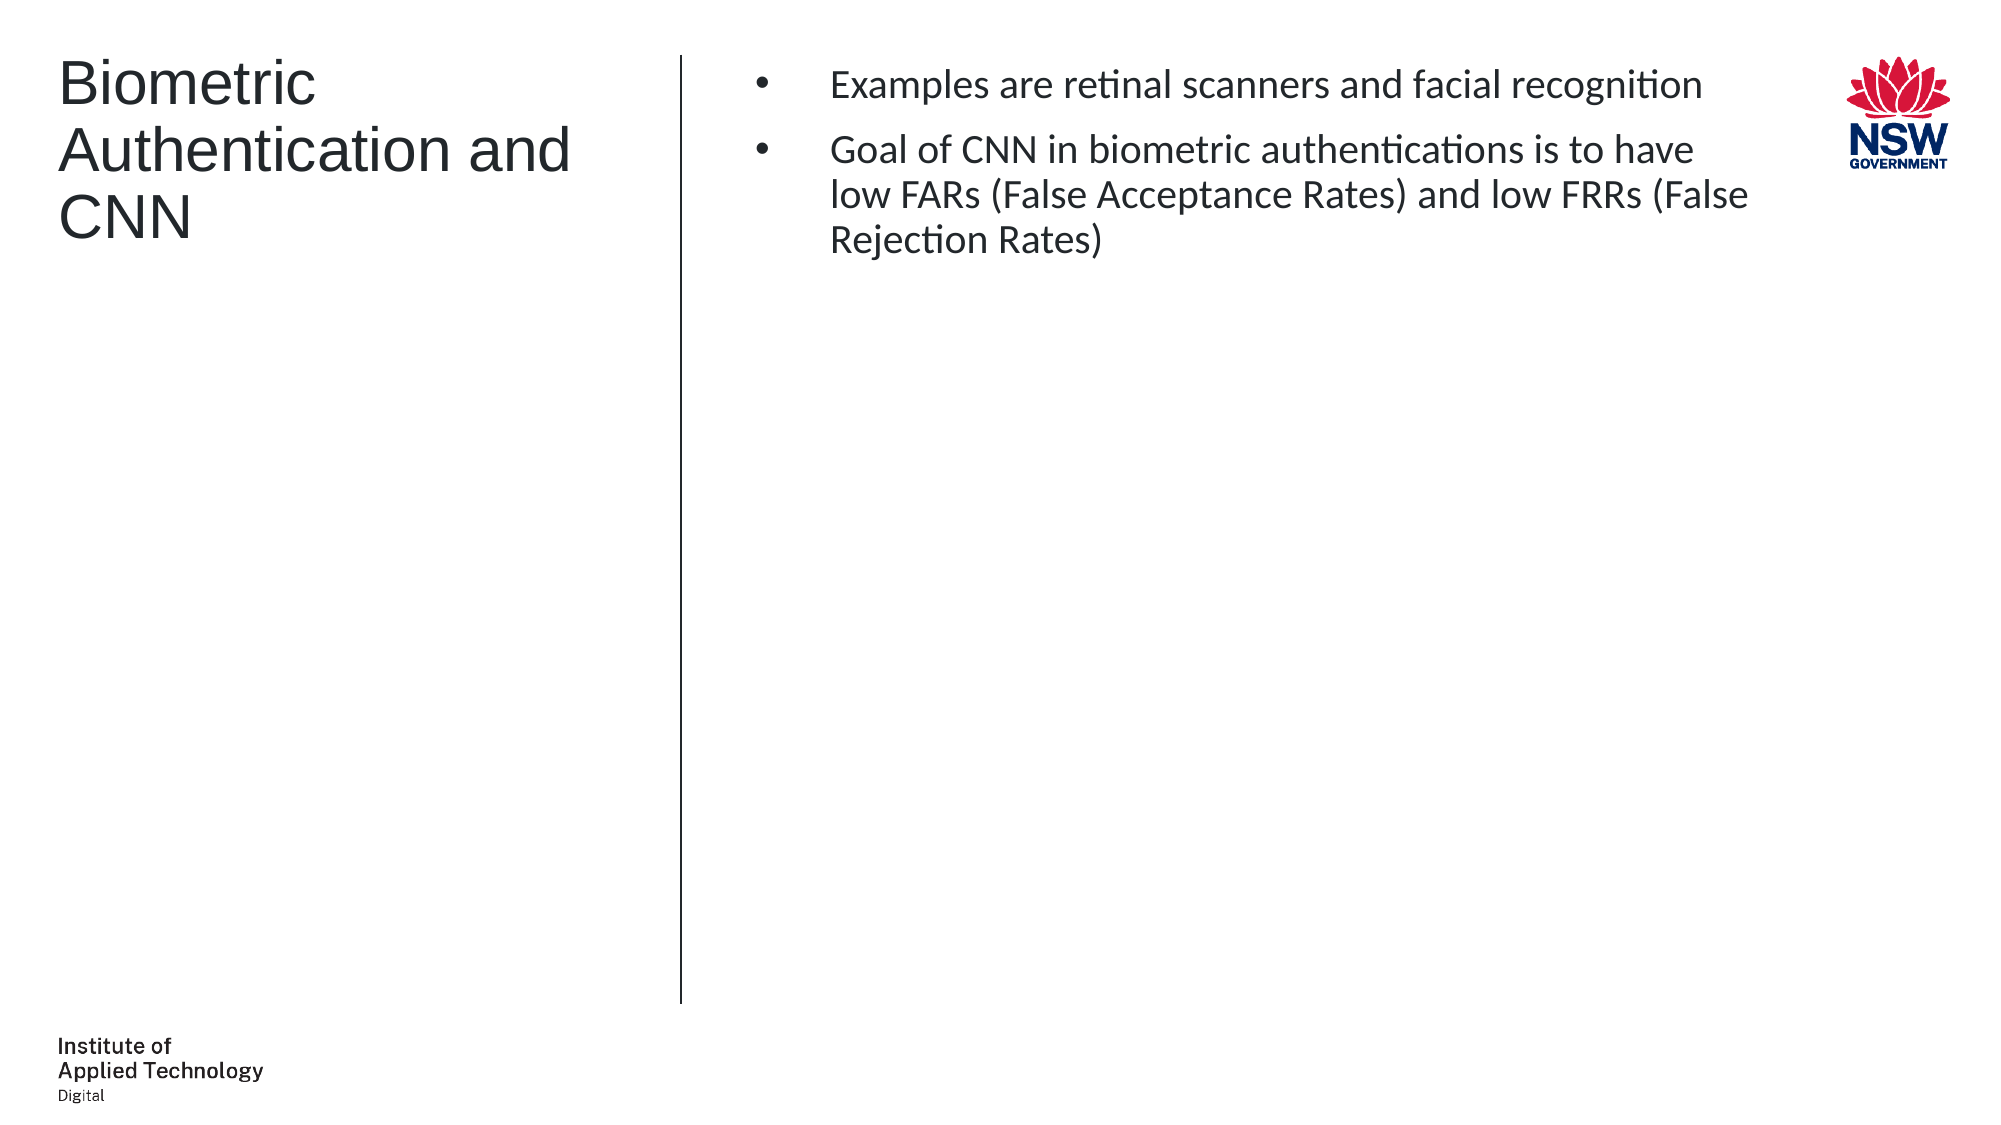

# Biometric Authentication and CNN
Examples are retinal scanners and facial recognition
Goal of CNN in biometric authentications is to have low FARs (False Acceptance Rates) and low FRRs (False Rejection Rates)